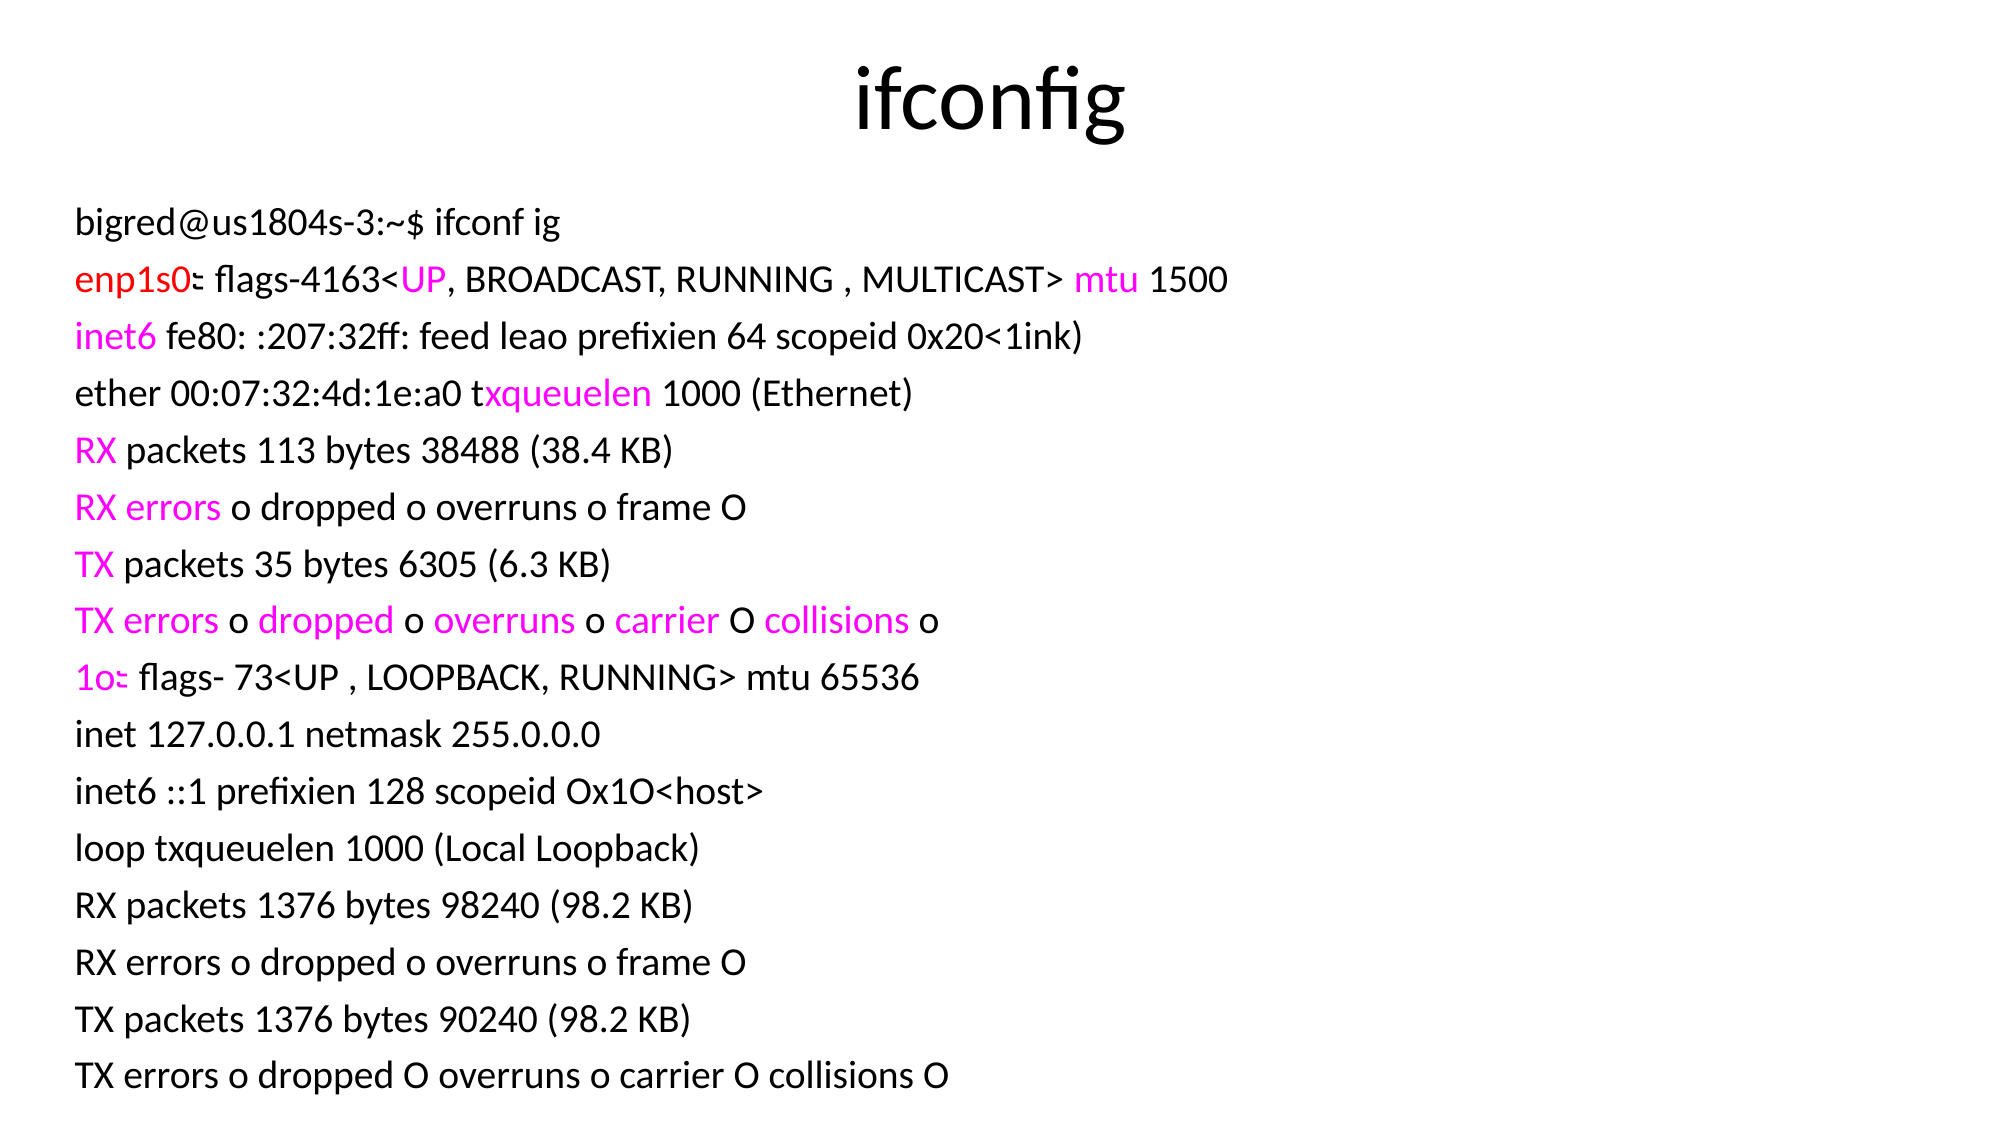

# ifconfig
bigred@us1804s-3:~$ ifconf ig
enp1s0ะ flags-4163<UP, BROADCAST, RUNNING , MULTICAST> mtu 1500
inet6 fe80: :207:32ff: feed leao prefixien 64 scopeid 0x20<1ink)
ether 00:07:32:4d:1e:a0 txqueuelen 1000 (Ethernet)
RX packets 113 bytes 38488 (38.4 KB)
RX errors o dropped o overruns o frame O
TX packets 35 bytes 6305 (6.3 KB)
TX errors o dropped o overruns o carrier O collisions o
1oะ flags- 73<UP , LOOPBACK, RUNNING> mtu 65536
inet 127.0.0.1 netmask 255.0.0.0
inet6 ::1 prefixien 128 scopeid Ox1O<host>
loop txqueuelen 1000 (Local Loopback)
RX packets 1376 bytes 98240 (98.2 KB)
RX errors o dropped o overruns o frame O
TX packets 1376 bytes 90240 (98.2 KB)
TX errors o dropped O overruns o carrier O collisions O